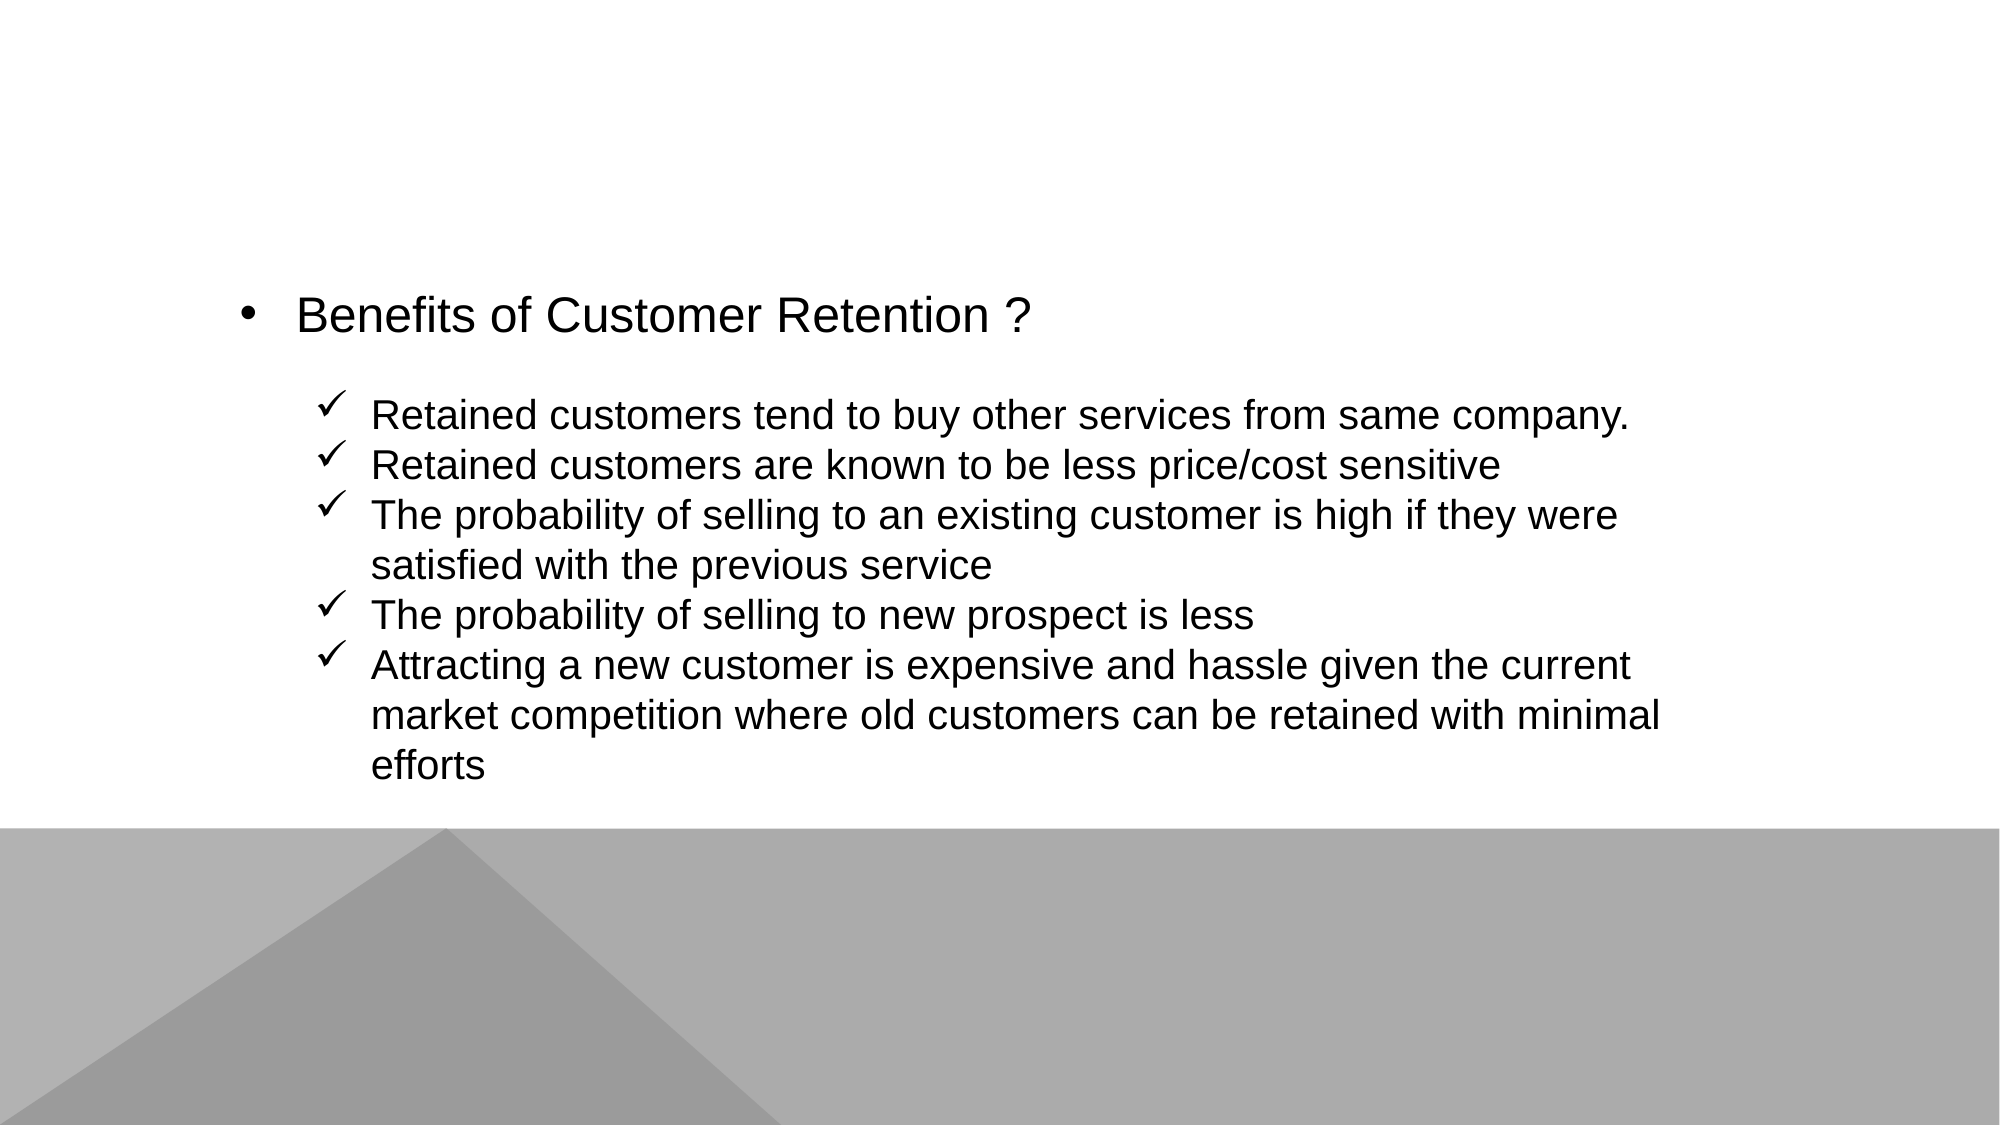

Benefits of Customer Retention ?

Retained customers tend to buy other services from same company.
Retained customers are known to be less price/cost sensitive
The probability of selling to an existing customer is high if they were satisfied with the previous service
The probability of selling to new prospect is less
Attracting a new customer is expensive and hassle given the current market competition where old customers can be retained with minimal efforts